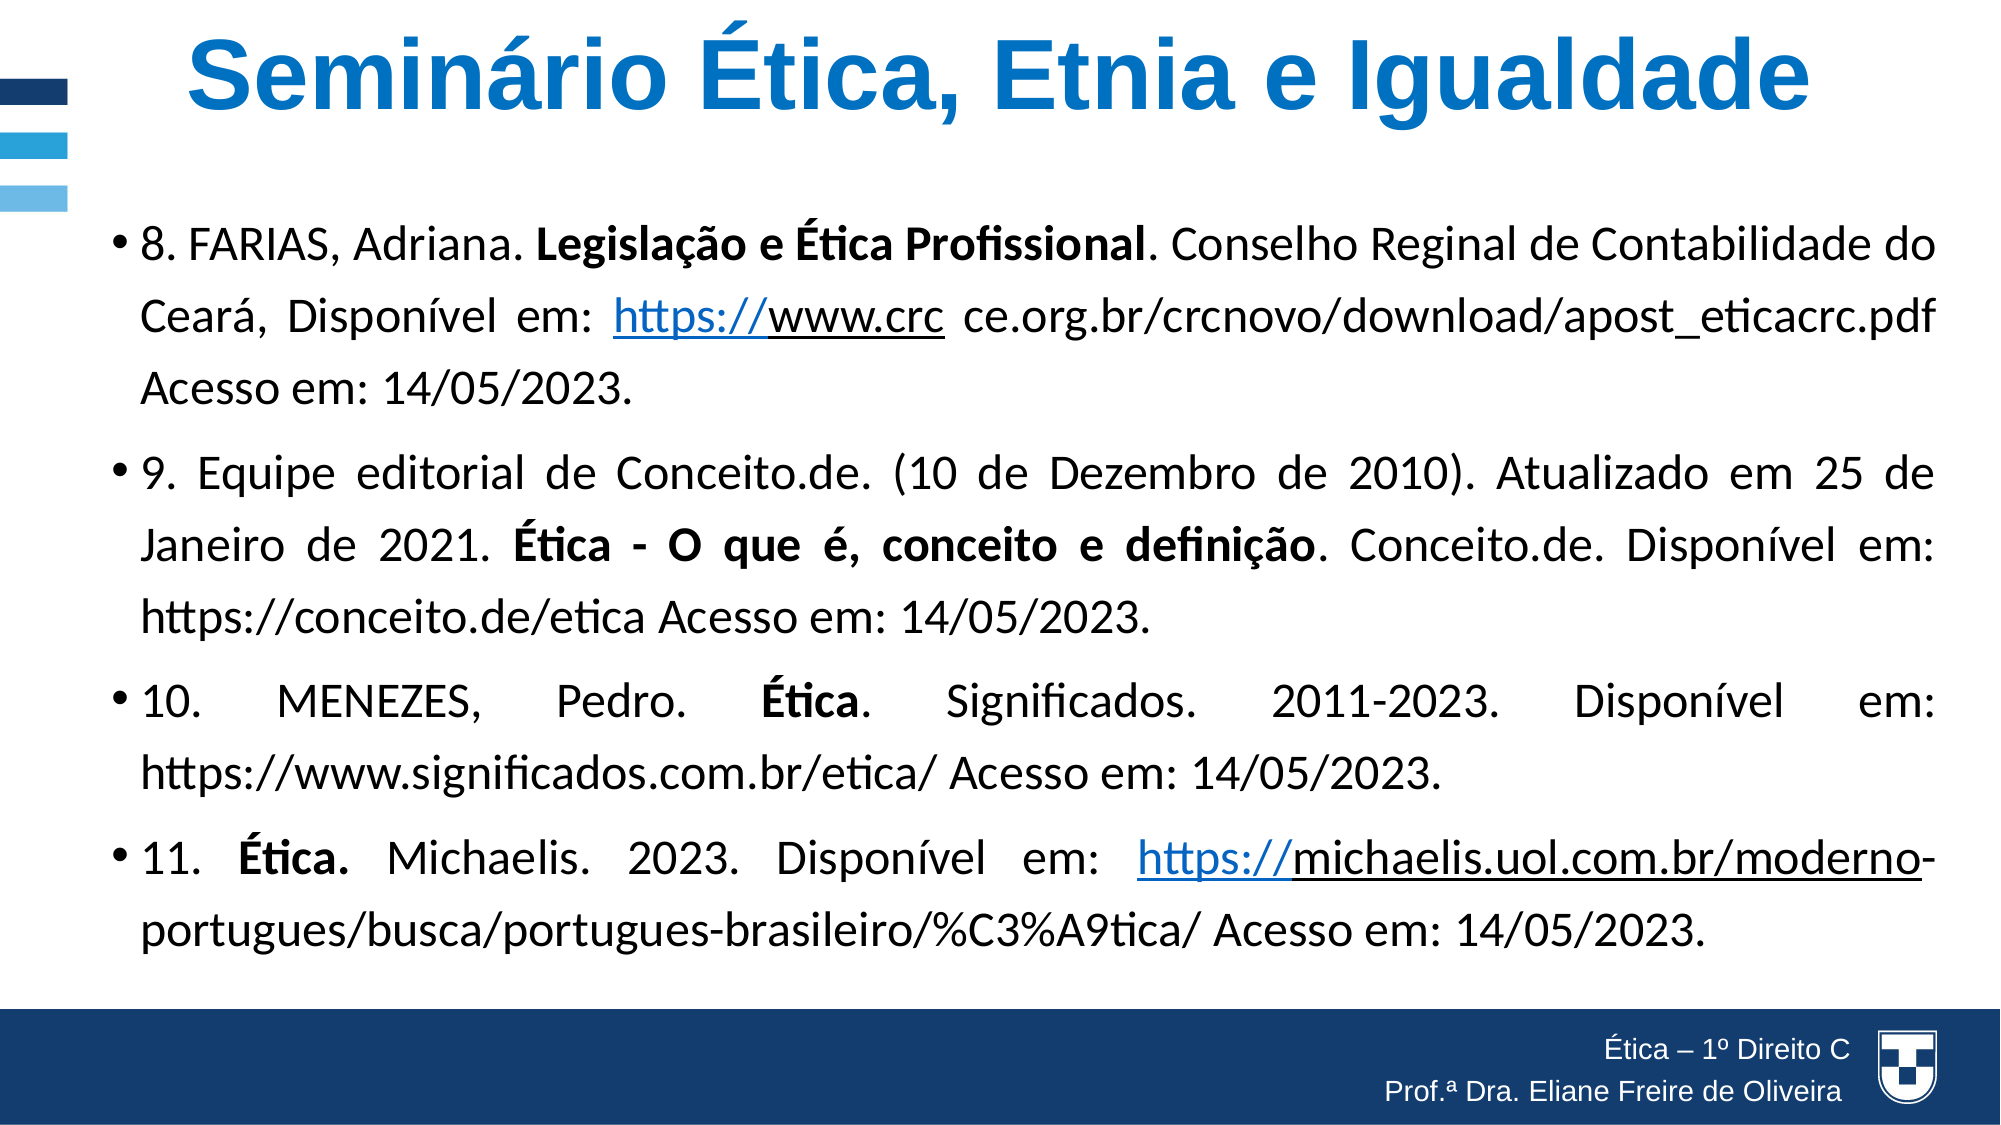

Seminário Ética, Etnia e Igualdade
8. FARIAS, Adriana. Legislação e Ética Profissional. Conselho Reginal de Contabilidade do Ceará, Disponível em: https://www.crc ce.org.br/crcnovo/download/apost_eticacrc.pdf Acesso em: 14/05/2023.
9. Equipe editorial de Conceito.de. (10 de Dezembro de 2010). Atualizado em 25 de Janeiro de 2021. Ética - O que é, conceito e definição. Conceito.de. Disponível em: https://conceito.de/etica Acesso em: 14/05/2023.
10. MENEZES, Pedro. Ética. Significados. 2011-2023. Disponível em: https://www.significados.com.br/etica/ Acesso em: 14/05/2023.
11. Ética. Michaelis. 2023. Disponível em: https://michaelis.uol.com.br/moderno- portugues/busca/portugues-brasileiro/%C3%A9tica/ Acesso em: 14/05/2023.
Ética – 1º Direito C
Prof.ª Dra. Eliane Freire de Oliveira